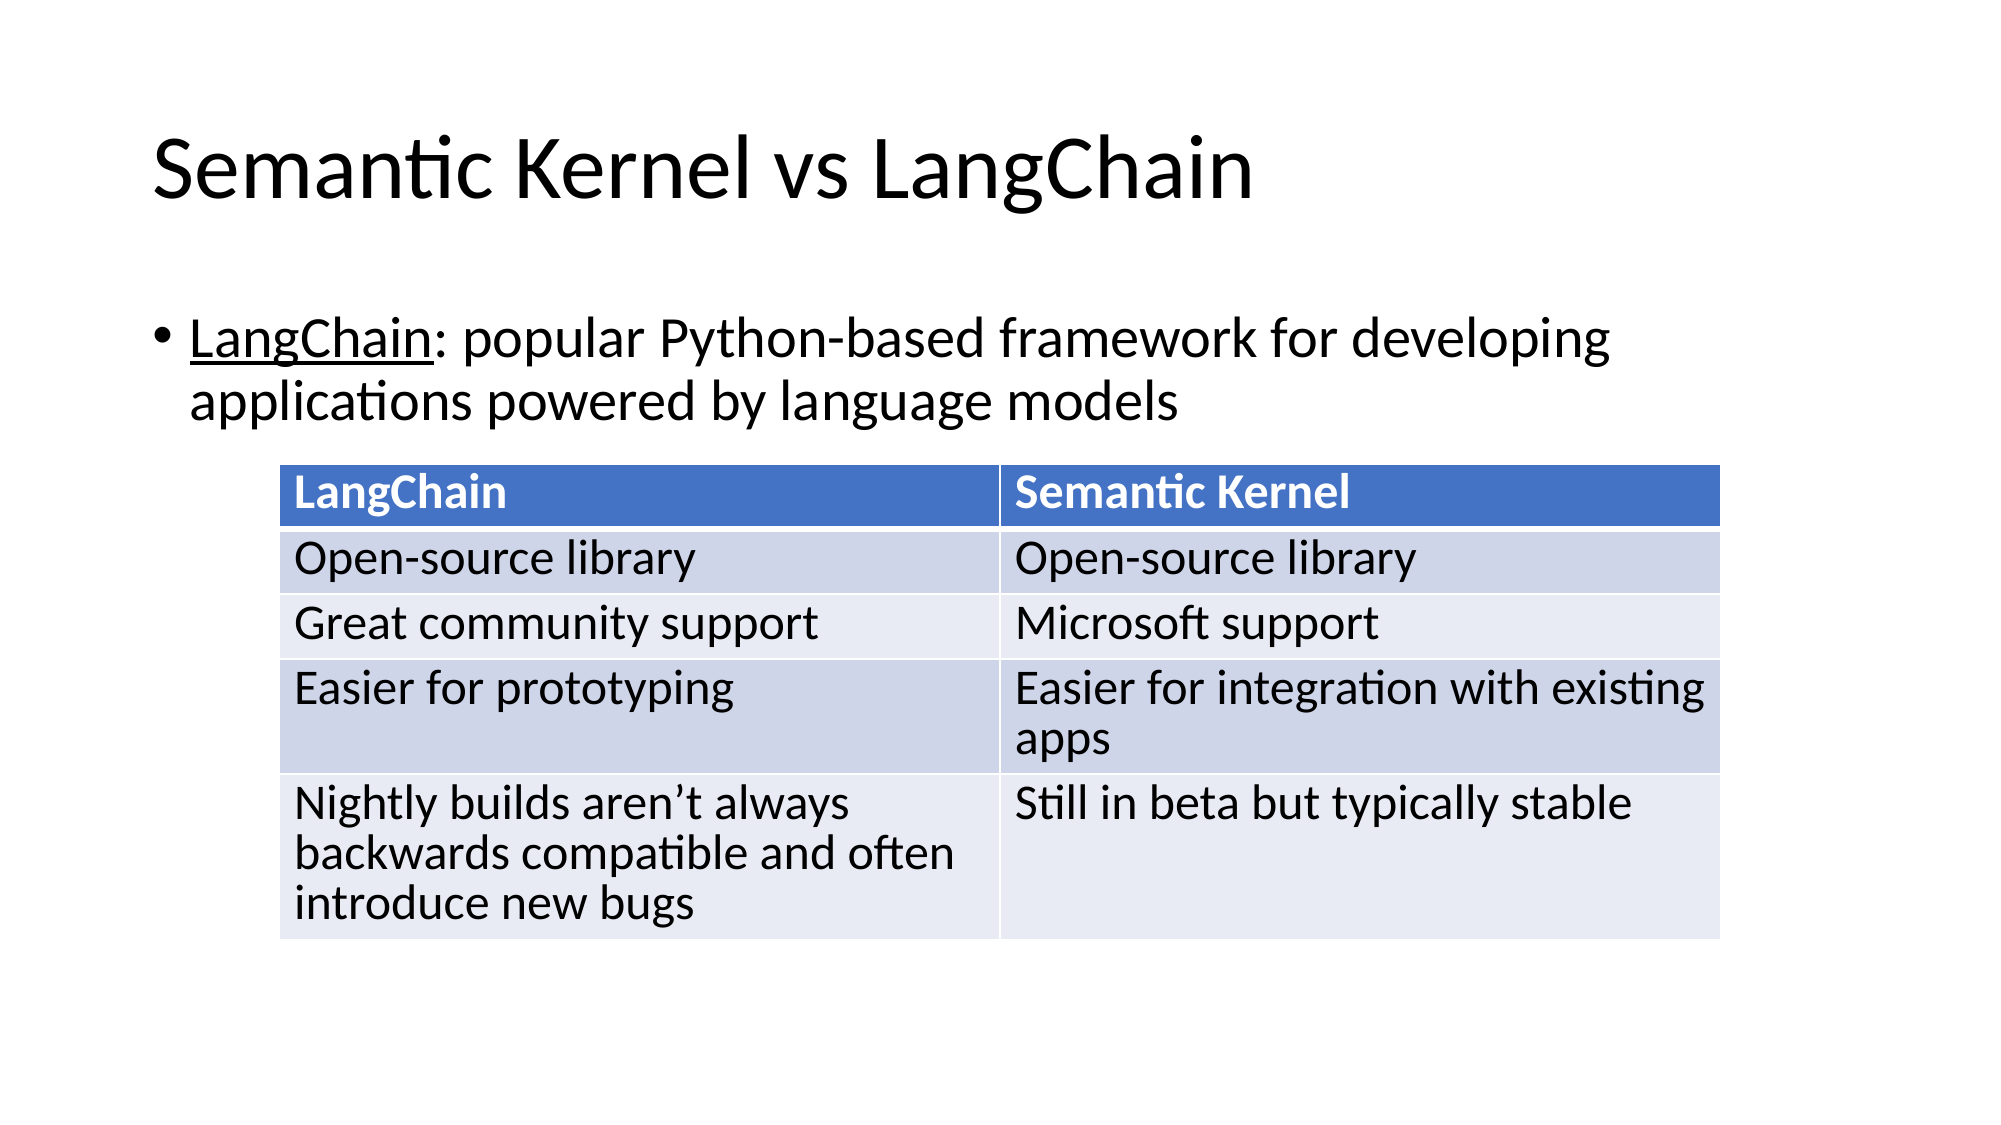

# Semantic Kernel vs LangChain
LangChain: popular Python-based framework for developing applications powered by language models

| LangChain | Semantic Kernel |
| --- | --- |
| Open-source library | Open-source library |
| Great community support | Microsoft support |
| Easier for prototyping | Easier for integration with existing apps |
| Nightly builds aren’t always backwards compatible and often introduce new bugs | Still in beta but typically stable |